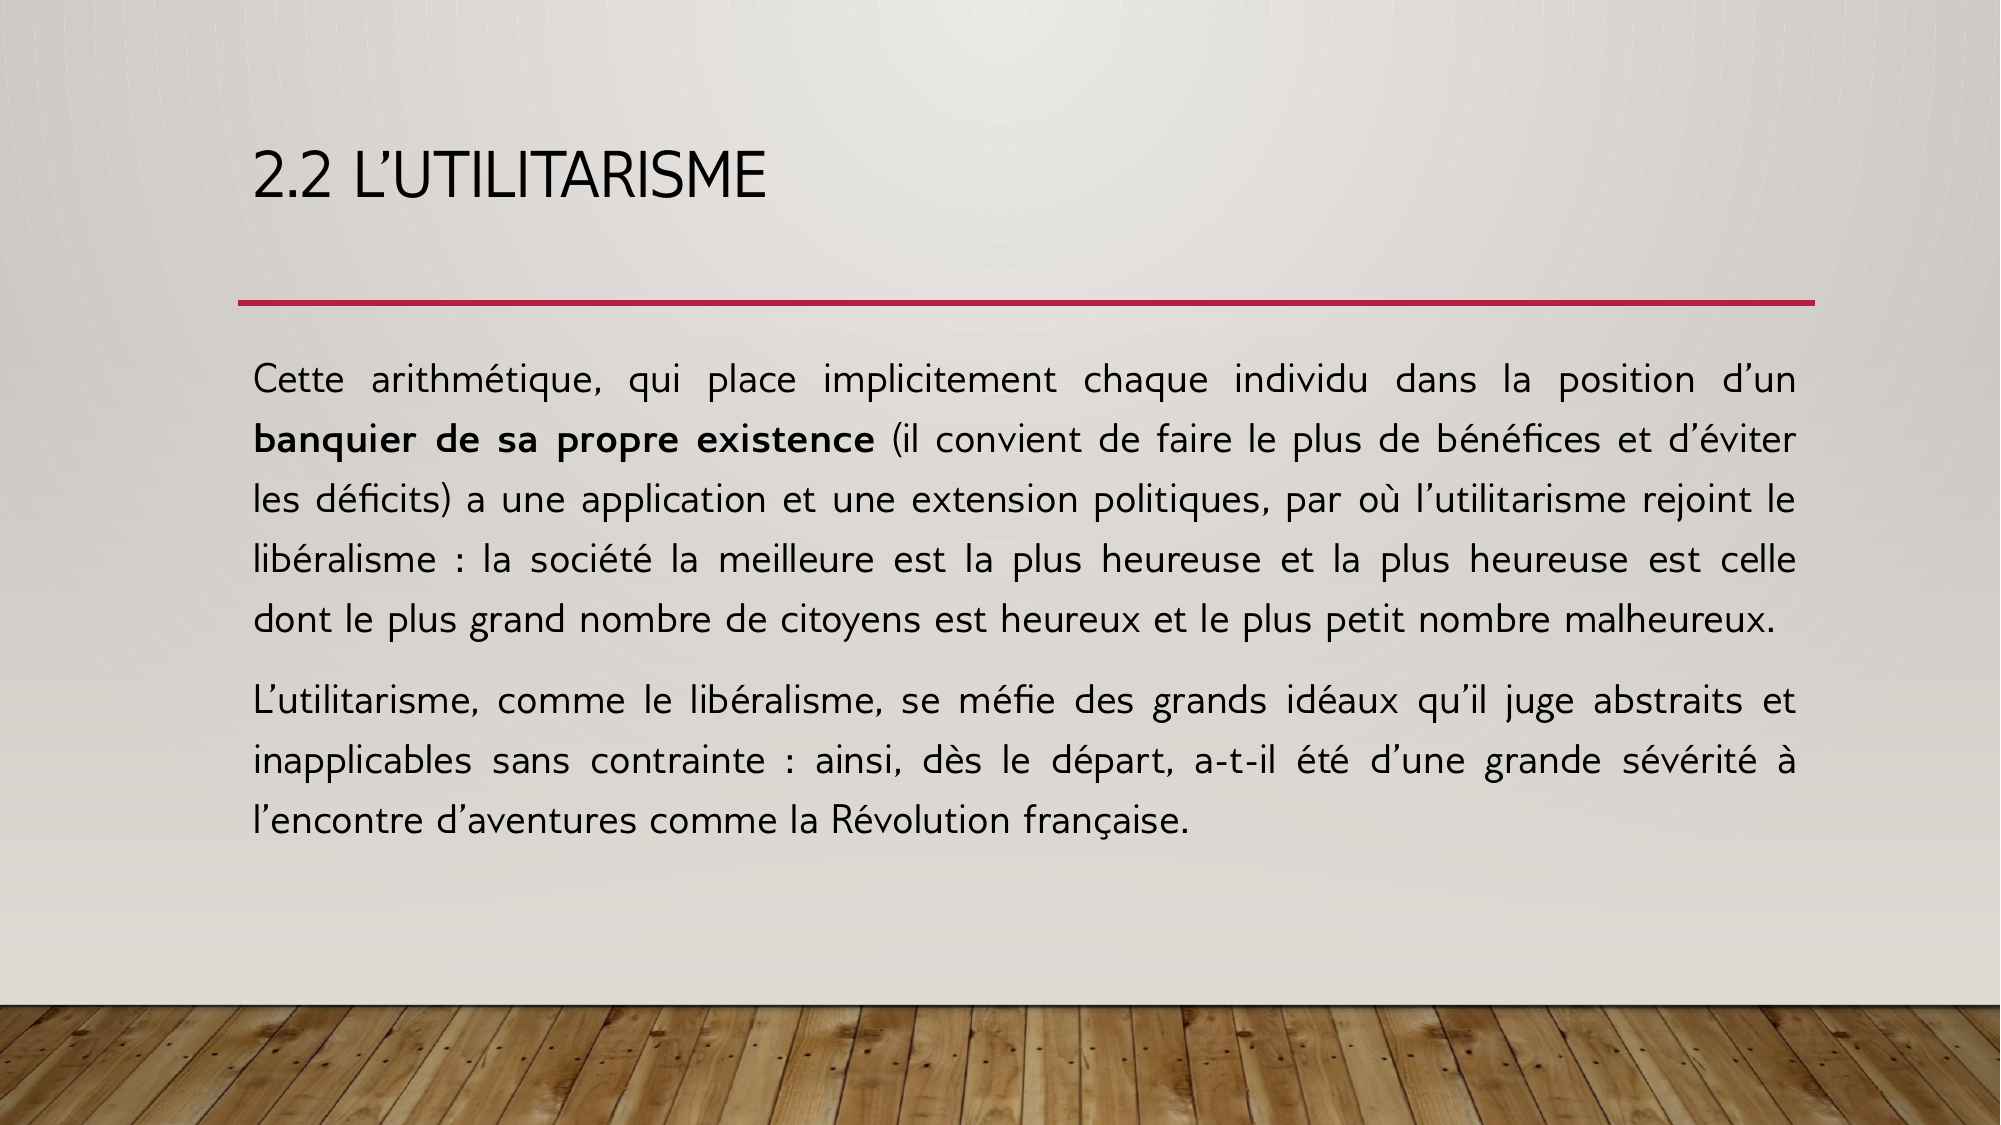

# 2.2 L’UTILITARISME
Cette arithmétique, qui place implicitement chaque individu dans la position d’un banquier de sa propre existence (il convient de faire le plus de bénéfices et d’éviter les déficits) a une application et une extension politiques, par où l’utilitarisme rejoint le libéralisme : la société la meilleure est la plus heureuse et la plus heureuse est celle dont le plus grand nombre de citoyens est heureux et le plus petit nombre malheureux.
L’utilitarisme, comme le libéralisme, se méfie des grands idéaux qu’il juge abstraits et inapplicables sans contrainte : ainsi, dès le départ, a-t-il été d’une grande sévérité à l’encontre d’aventures comme la Révolution française.